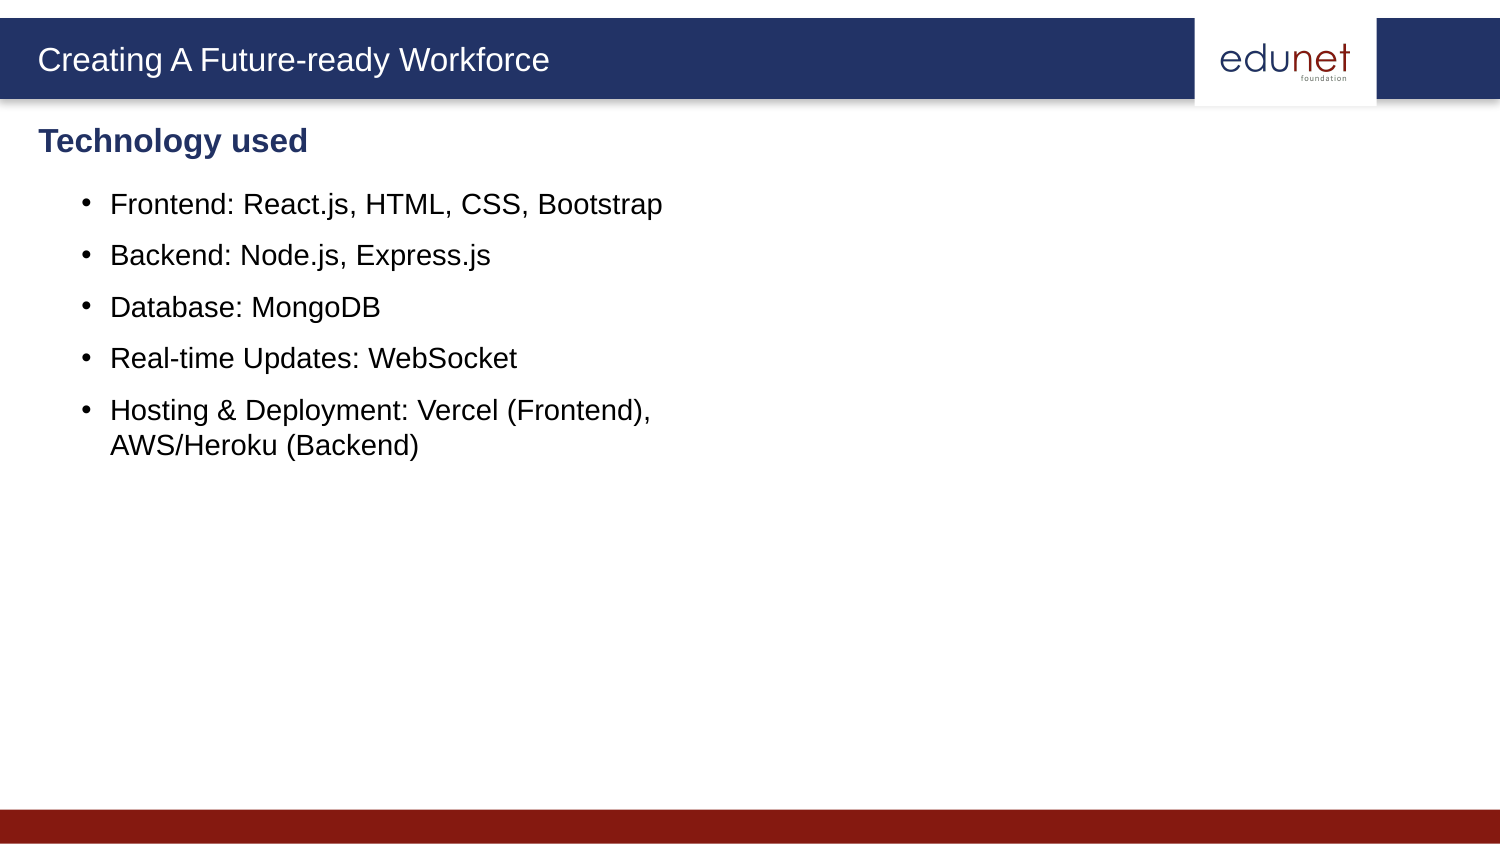

Technology used
Frontend: React.js, HTML, CSS, Bootstrap
Backend: Node.js, Express.js
Database: MongoDB
Real-time Updates: WebSocket
Hosting & Deployment: Vercel (Frontend), AWS/Heroku (Backend)